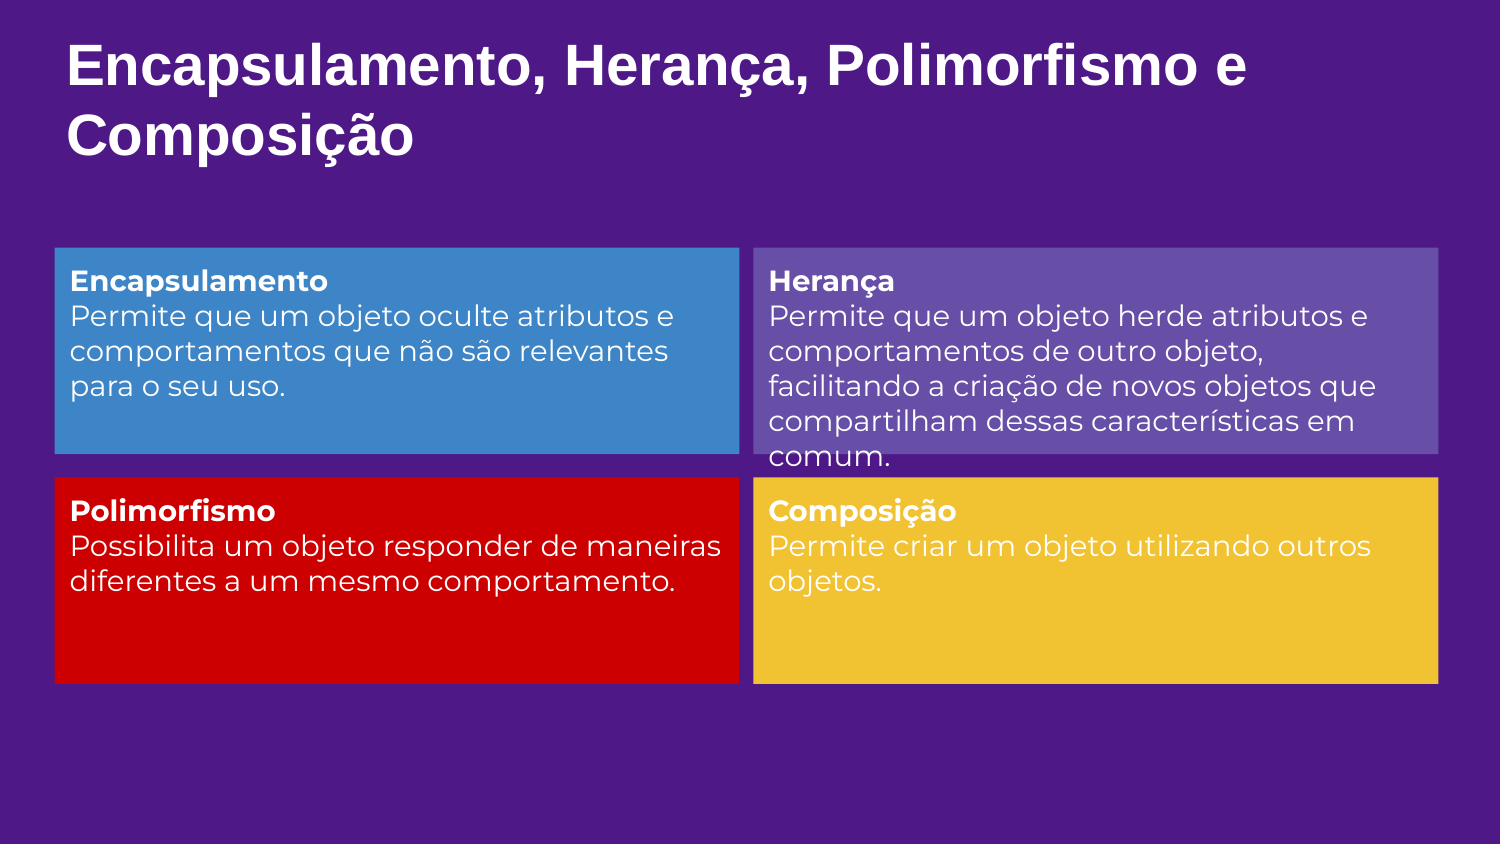

# Encapsulamento, Herança, Polimorfismo e Composição
Encapsulamento
Permite que um objeto oculte atributos e comportamentos que não são relevantes para o seu uso.
Herança
Permite que um objeto herde atributos e comportamentos de outro objeto, facilitando a criação de novos objetos que compartilham dessas características em comum.
Polimorfismo
Possibilita um objeto responder de maneiras diferentes a um mesmo comportamento.
Composição
Permite criar um objeto utilizando outros objetos.